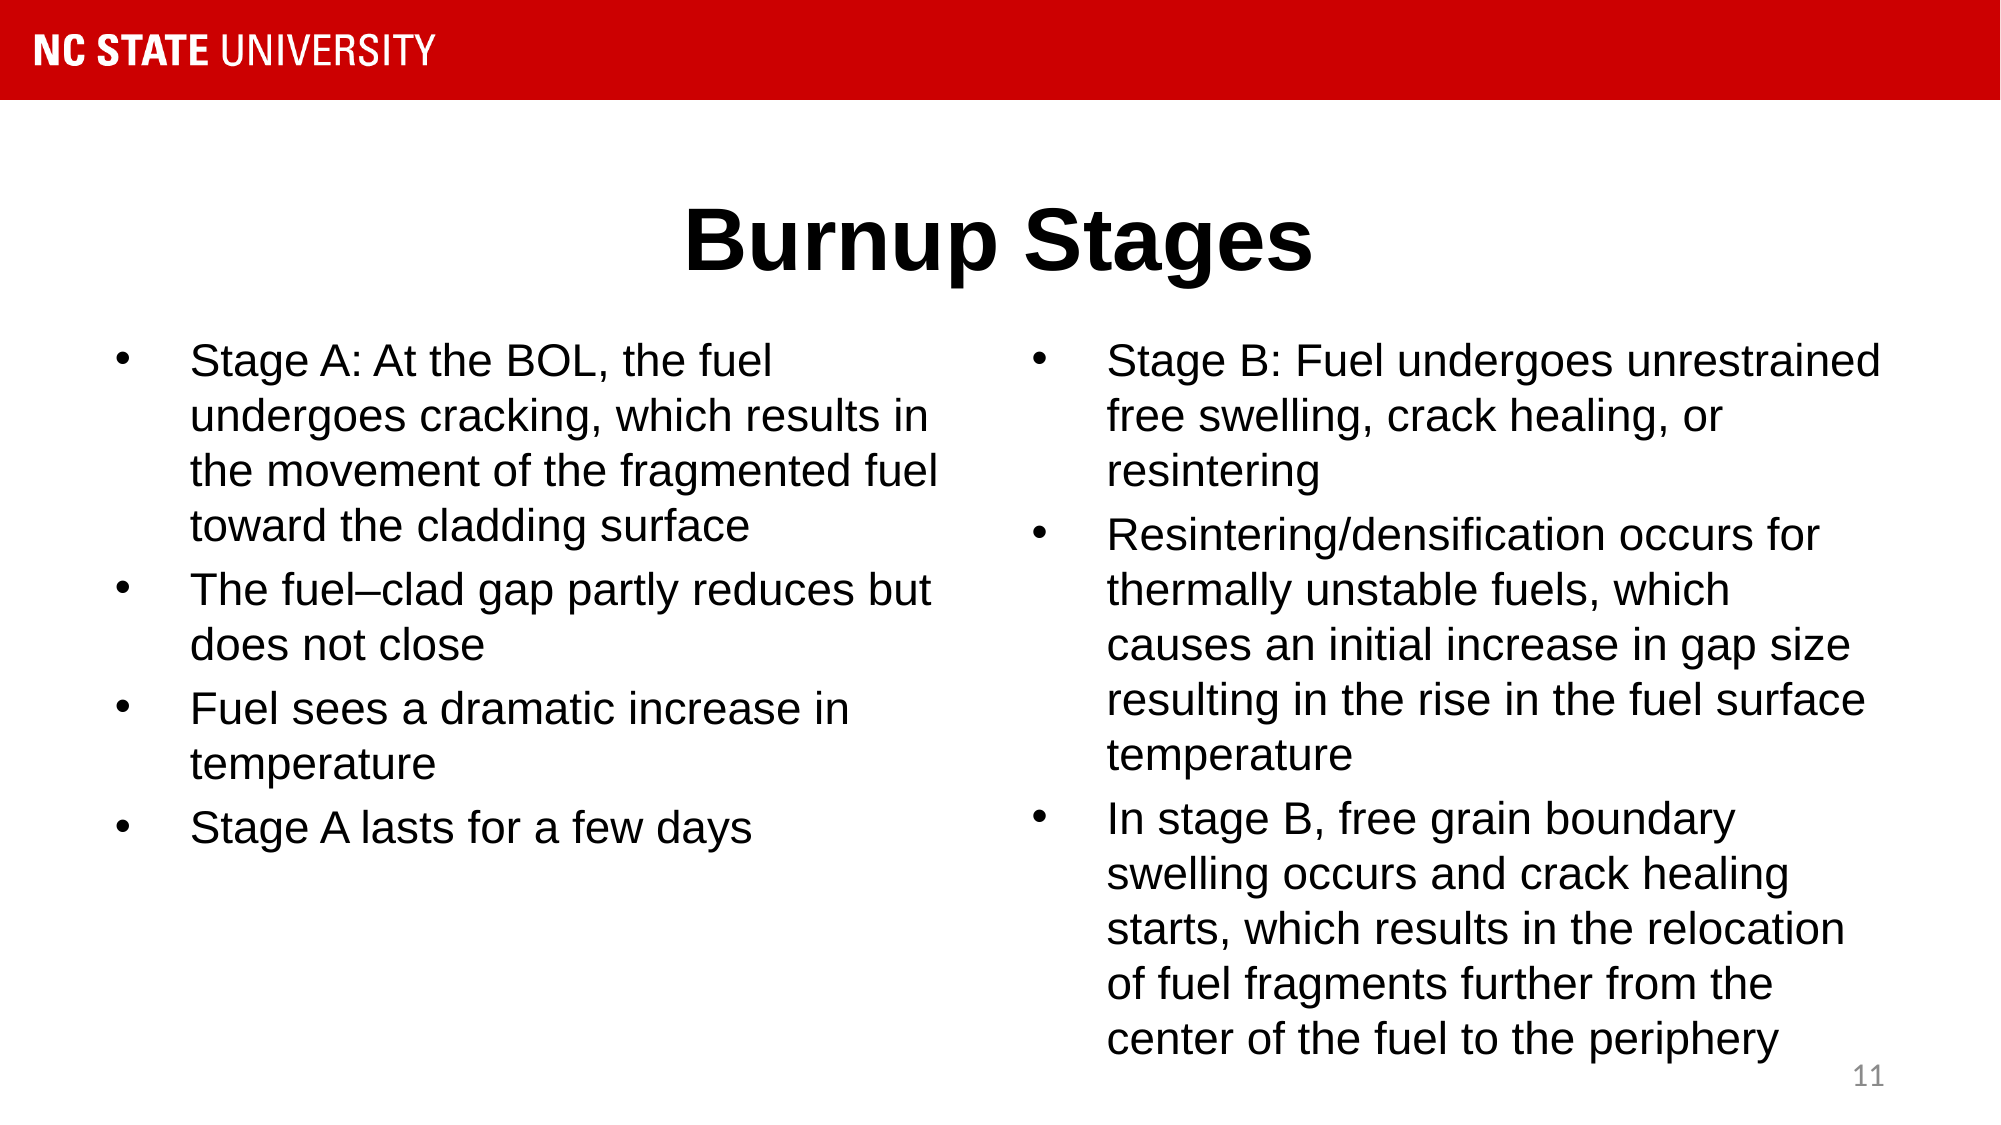

# Burnup Stages
Stage A: At the BOL, the fuel undergoes cracking, which results in the movement of the fragmented fuel toward the cladding surface
The fuel–clad gap partly reduces but does not close
Fuel sees a dramatic increase in temperature
Stage A lasts for a few days

Stage B: Fuel undergoes unrestrained free swelling, crack healing, or resintering
Resintering/densification occurs for thermally unstable fuels, which causes an initial increase in gap size resulting in the rise in the fuel surface temperature
In stage B, free grain boundary swelling occurs and crack healing starts, which results in the relocation of fuel fragments further from the center of the fuel to the periphery

11